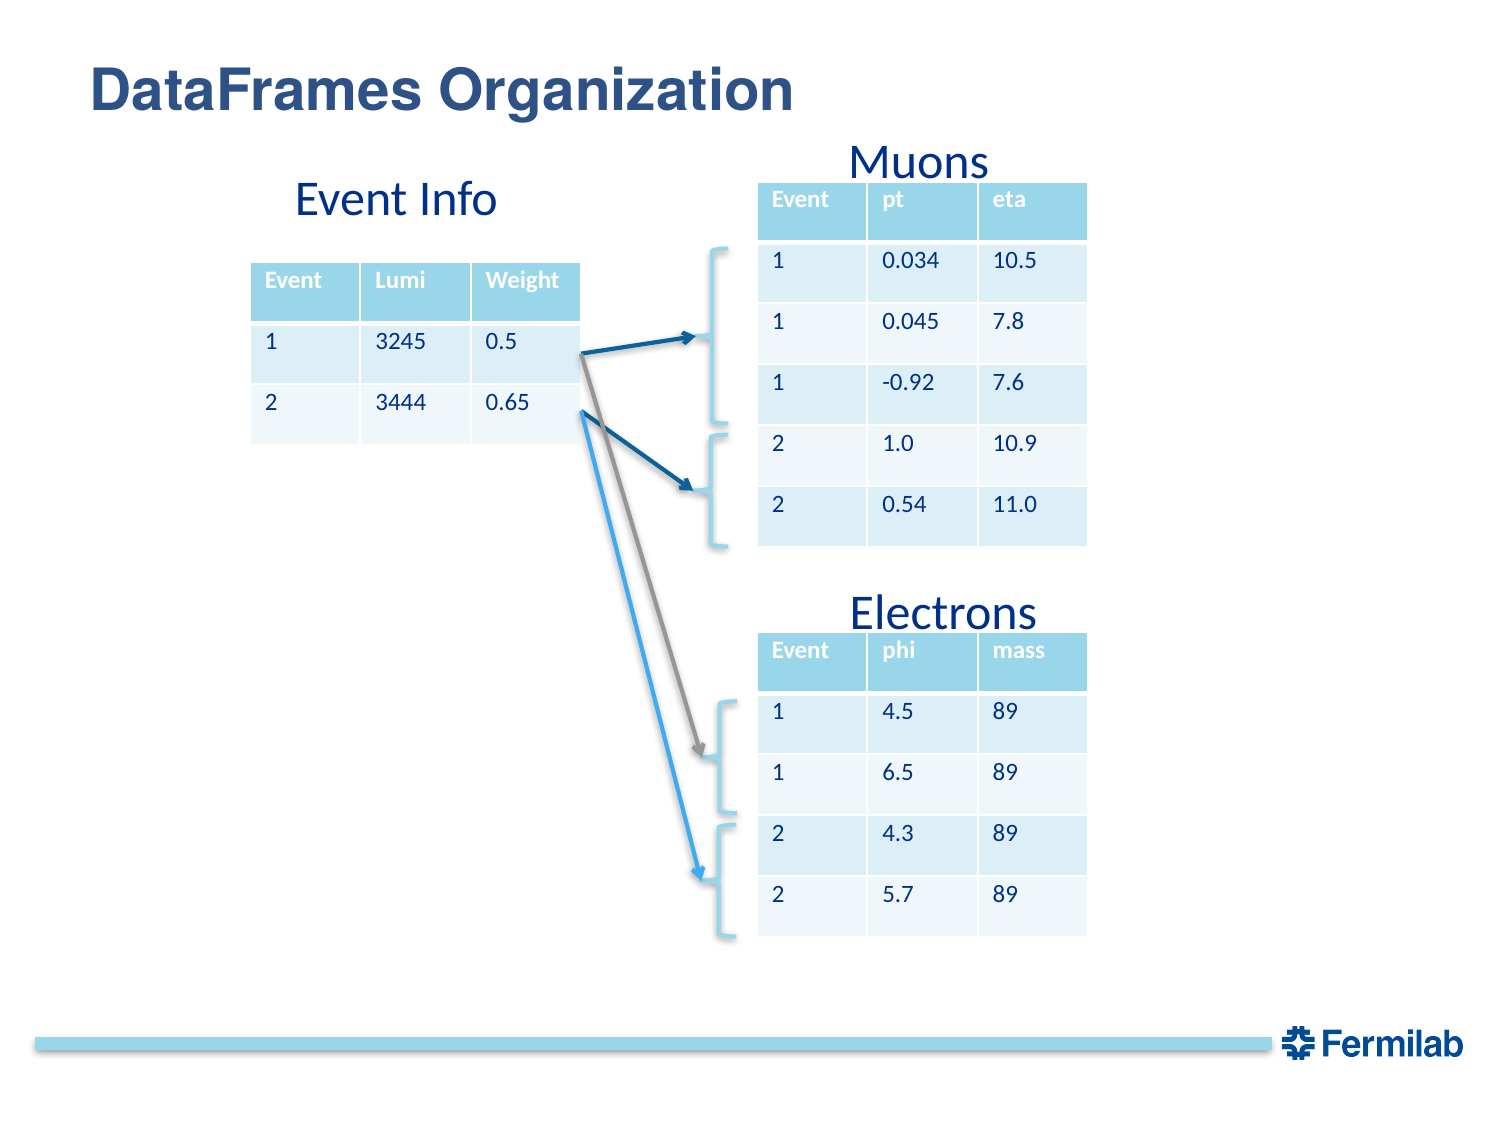

# DataFrames Organization
Muons
Event Info
| Event | pt | eta |
| --- | --- | --- |
| 1 | 0.034 | 10.5 |
| 1 | 0.045 | 7.8 |
| 1 | -0.92 | 7.6 |
| 2 | 1.0 | 10.9 |
| 2 | 0.54 | 11.0 |

| Event | Lumi | Weight |
| --- | --- | --- |
| 1 | 3245 | 0.5 |
| 2 | 3444 | 0.65 |

Electrons
| Event | phi | mass |
| --- | --- | --- |
| 1 | 4.5 | 89 |
| 1 | 6.5 | 89 |
| 2 | 4.3 | 89 |
| 2 | 5.7 | 89 |